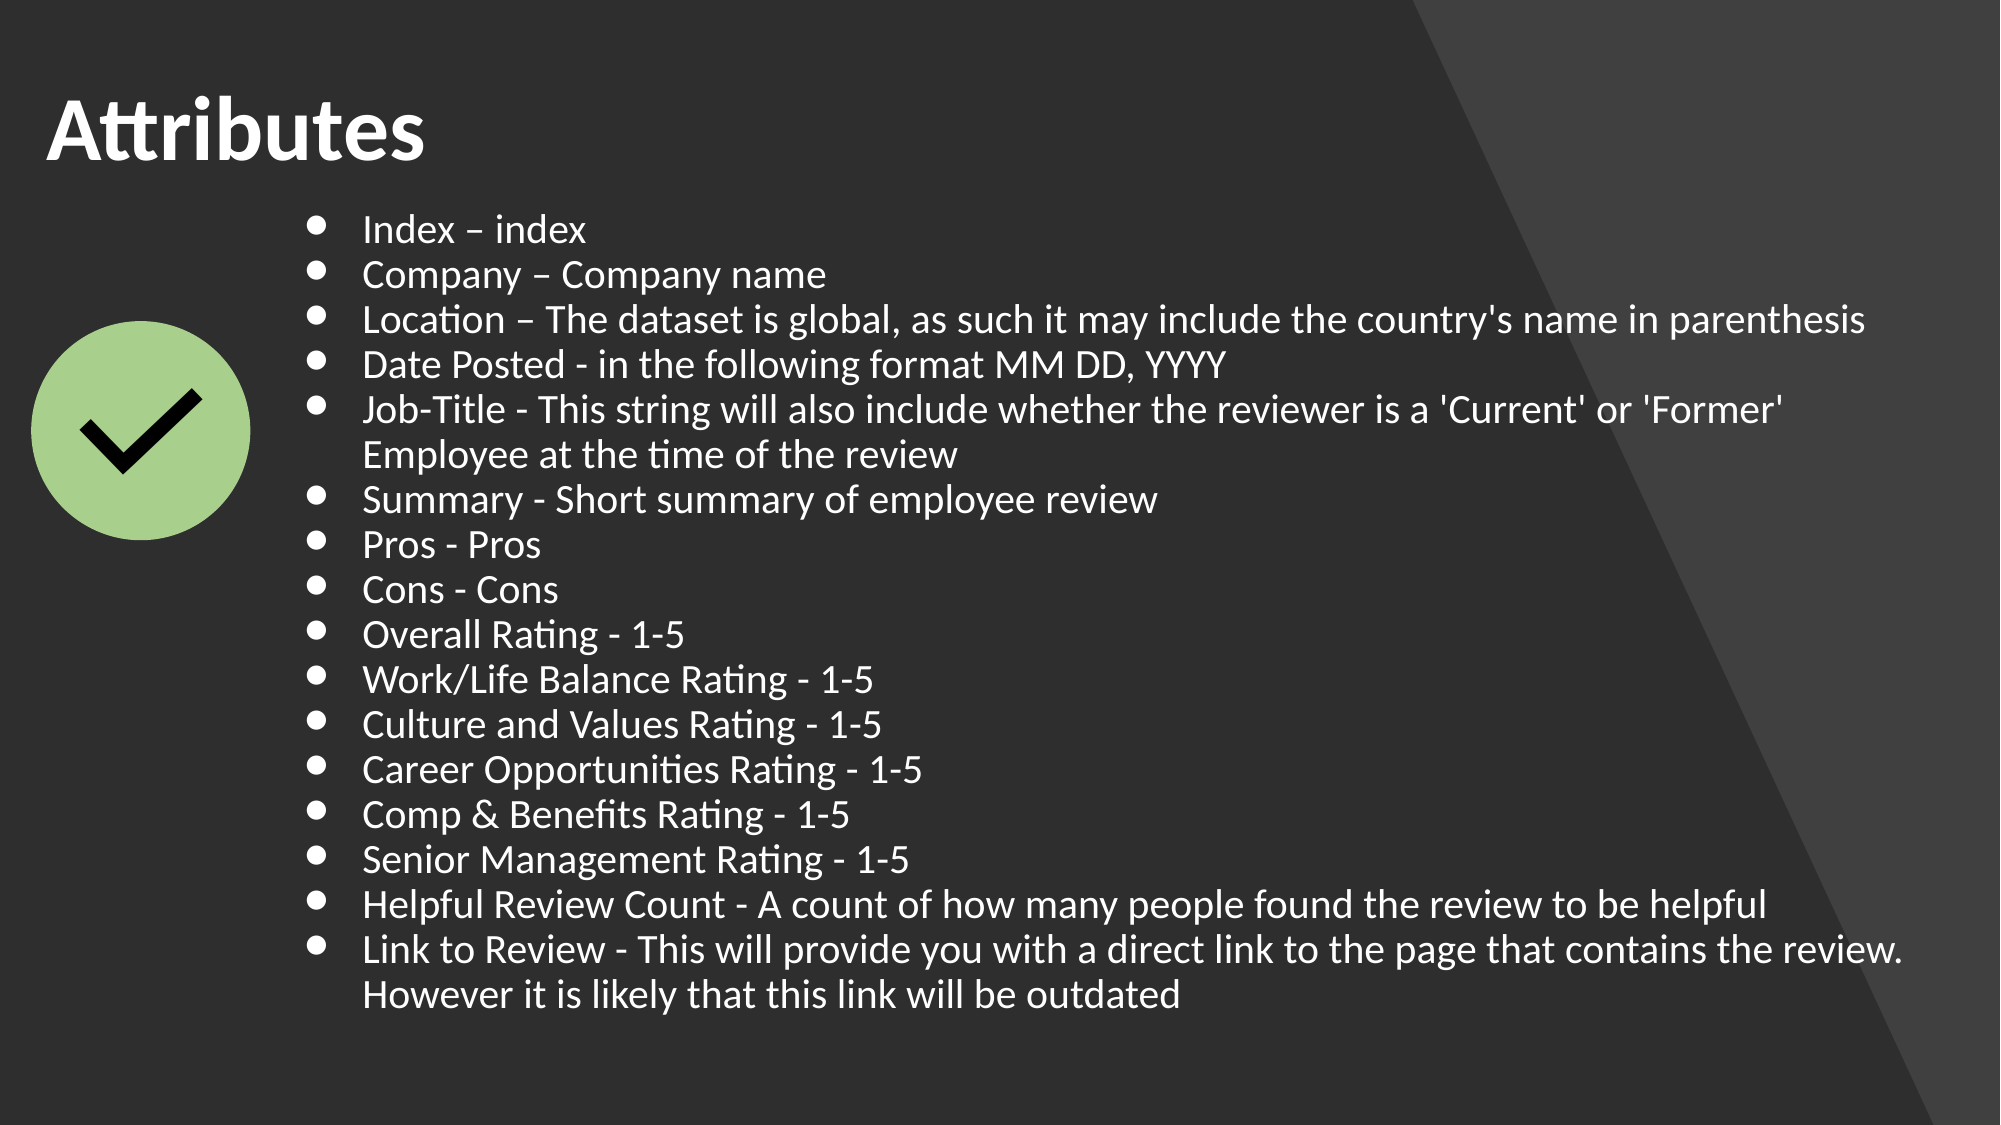

# Attributes
Index – index
Company – Company name
Location – The dataset is global, as such it may include the country's name in parenthesis
Date Posted - in the following format MM DD, YYYY
Job-Title - This string will also include whether the reviewer is a 'Current' or 'Former' Employee at the time of the review
Summary - Short summary of employee review
Pros - Pros
Cons - Cons
Overall Rating - 1-5
Work/Life Balance Rating - 1-5
Culture and Values Rating - 1-5
Career Opportunities Rating - 1-5
Comp & Benefits Rating - 1-5
Senior Management Rating - 1-5
Helpful Review Count - A count of how many people found the review to be helpful
Link to Review - This will provide you with a direct link to the page that contains the review. However it is likely that this link will be outdated